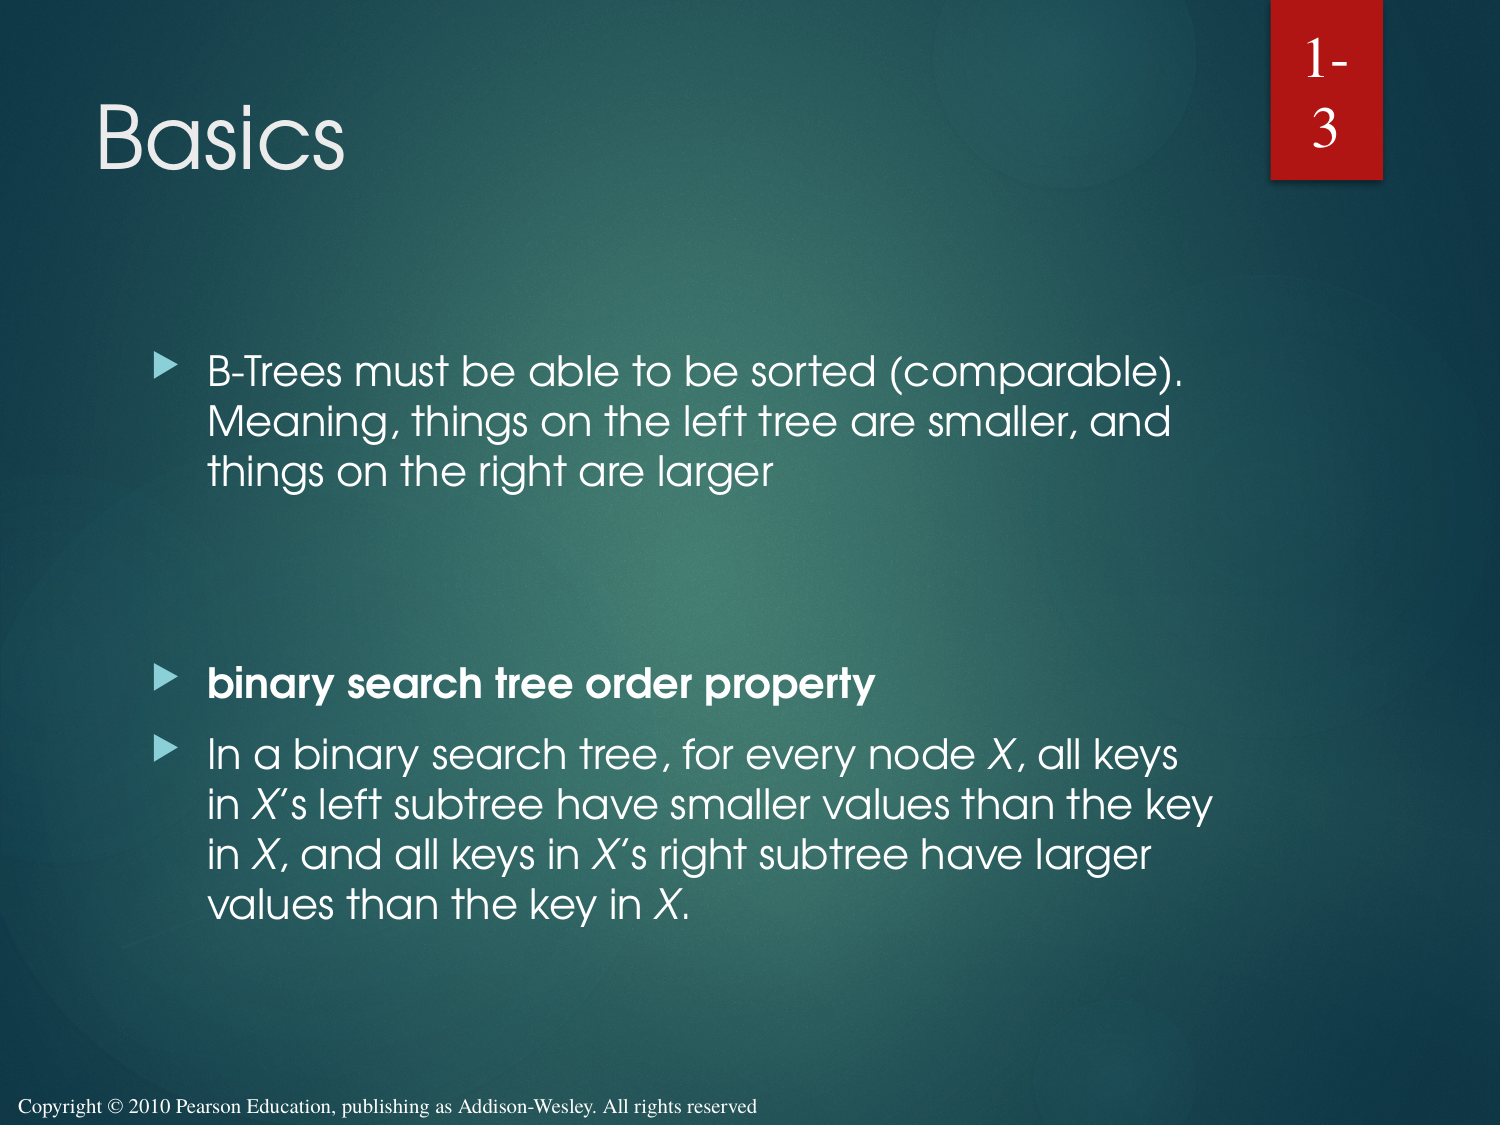

1-3
# Basics
B-Trees must be able to be sorted (comparable).  Meaning, things on the left tree are smaller, and things on the right are larger

binary search tree order property
In a binary search tree, for every node X, all keys in X’s left subtree have smaller values than the key in X, and all keys in X’s right subtree have larger values than the key in X.